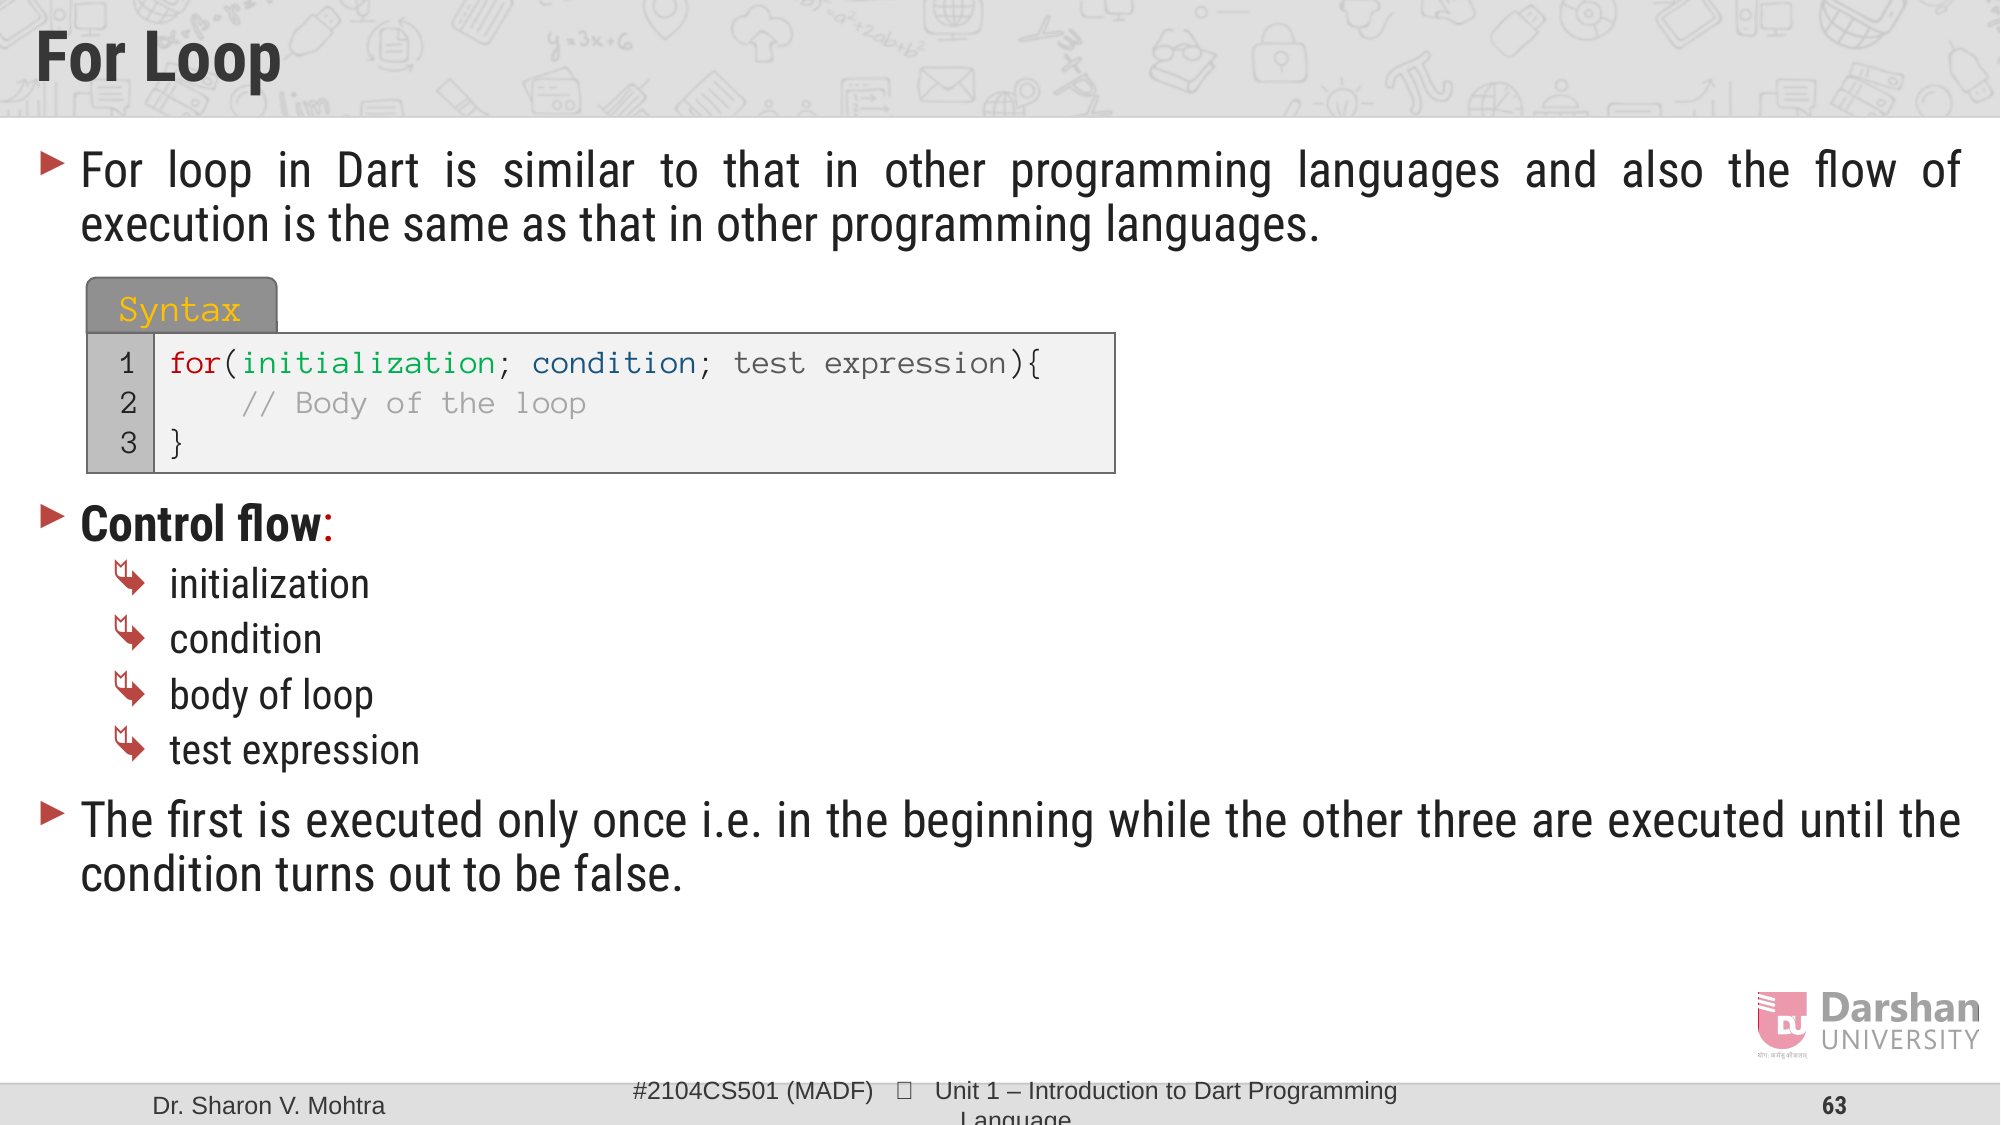

# For Loop
For loop in Dart is similar to that in other programming languages and also the flow of execution is the same as that in other programming languages.

Control flow:
initialization
condition
body of loop
test expression
The first is executed only once i.e. in the beginning while the other three are executed until the condition turns out to be false.
Syntax
1
2
3
for(initialization; condition; test expression){
    // Body of the loop
}